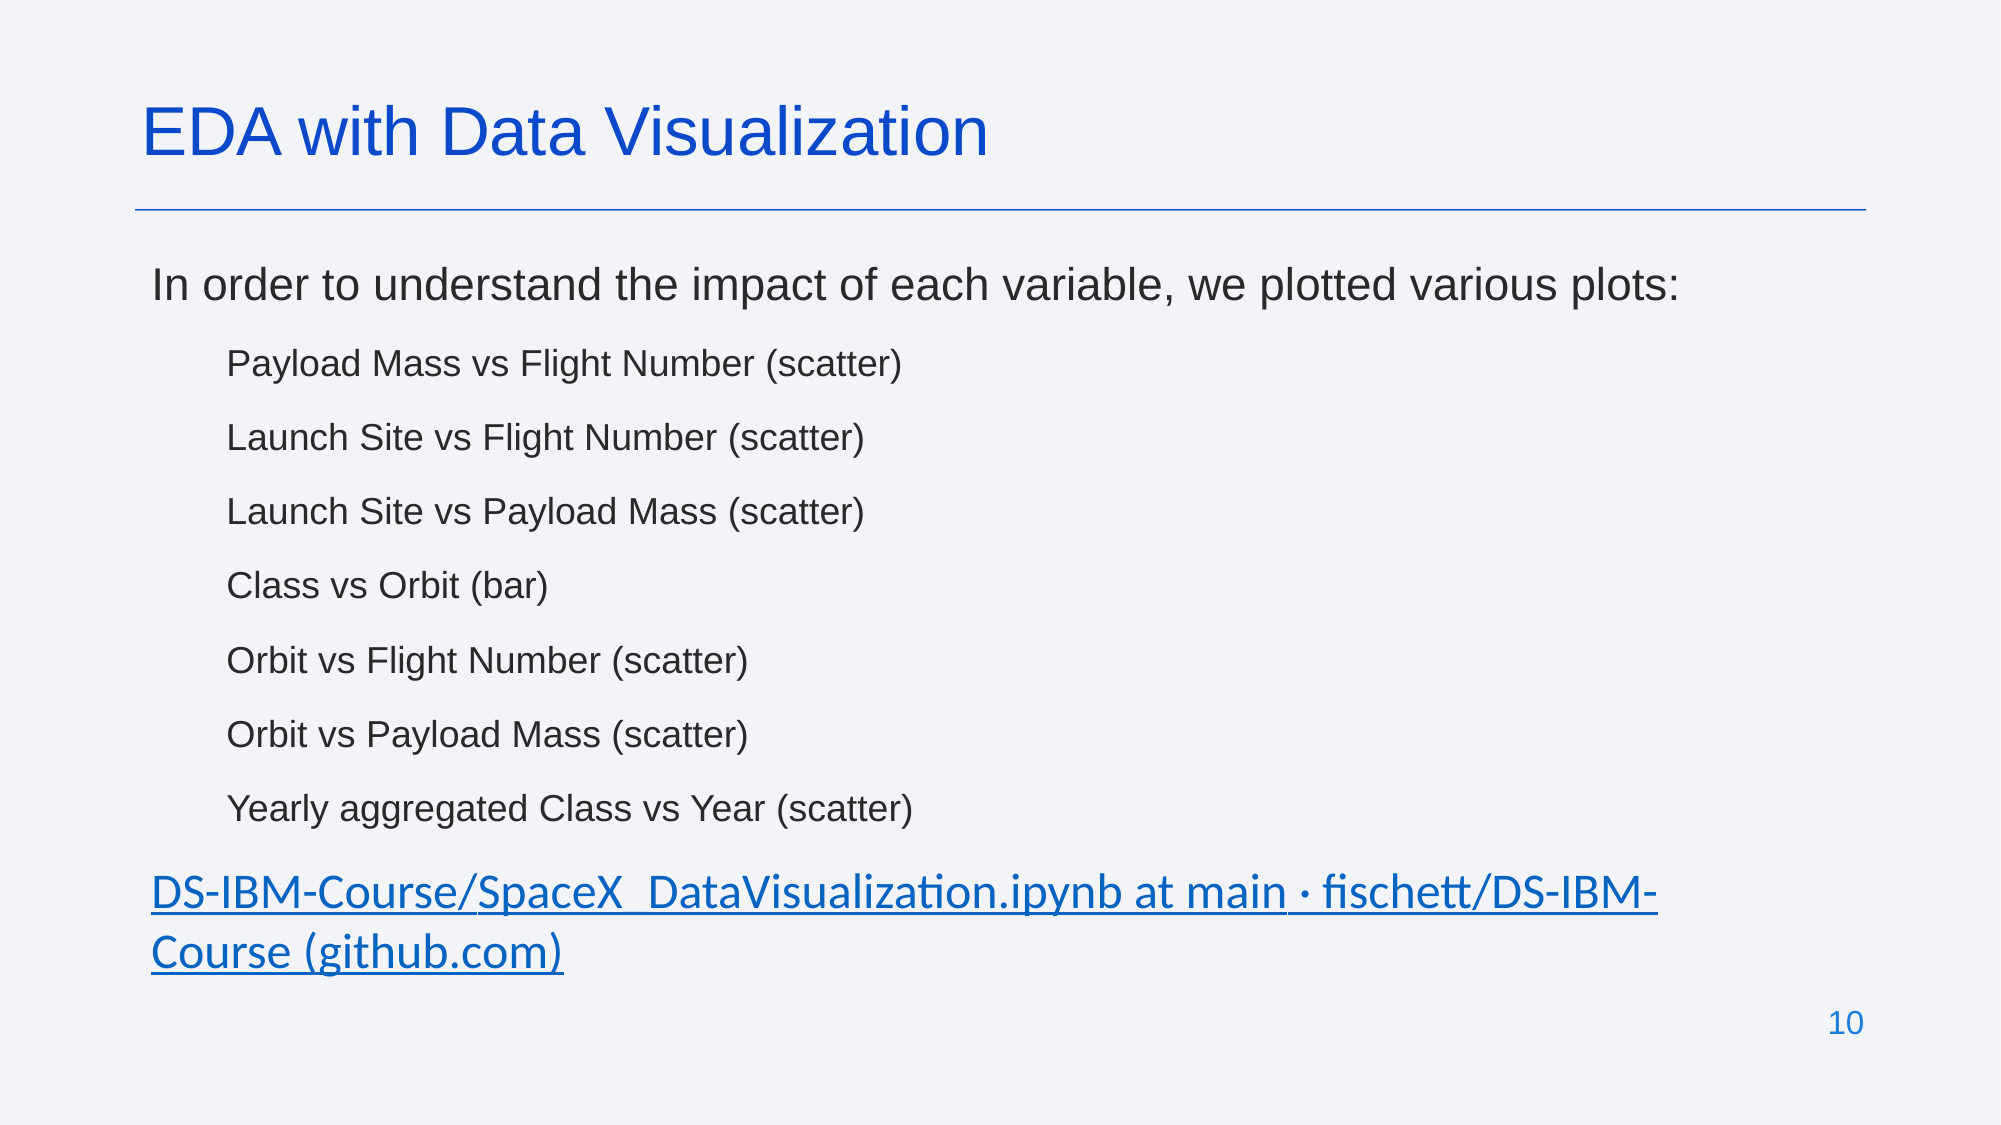

EDA with Data Visualization
In order to understand the impact of each variable, we plotted various plots:
Payload Mass vs Flight Number (scatter)
Launch Site vs Flight Number (scatter)
Launch Site vs Payload Mass (scatter)
Class vs Orbit (bar)
Orbit vs Flight Number (scatter)
Orbit vs Payload Mass (scatter)
Yearly aggregated Class vs Year (scatter)
DS-IBM-Course/SpaceX_DataVisualization.ipynb at main · fischett/DS-IBM-Course (github.com)
10